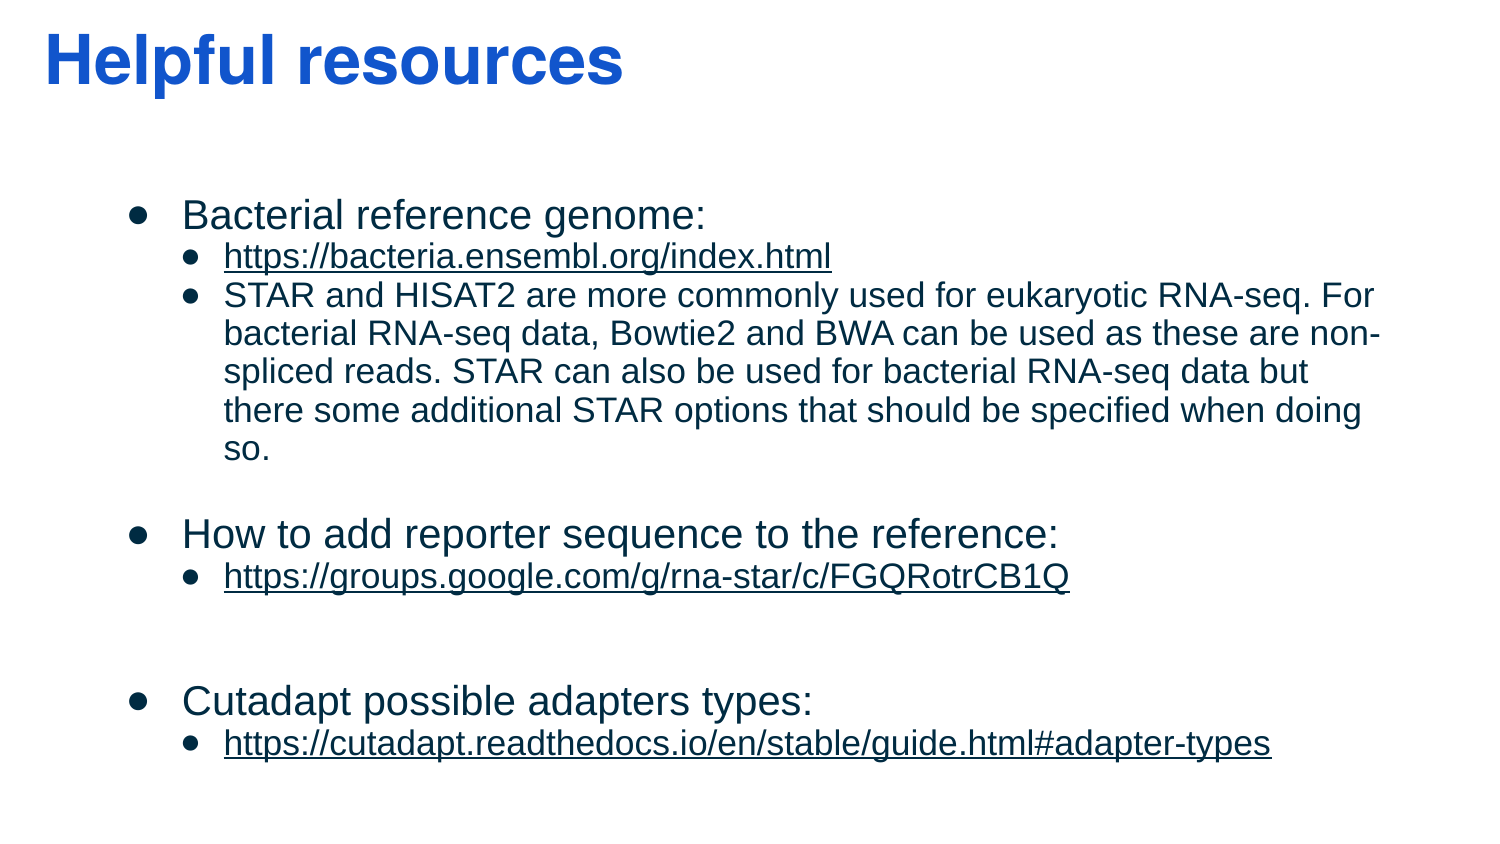

Helpful resources
Bacterial reference genome:
https://bacteria.ensembl.org/index.html
STAR and HISAT2 are more commonly used for eukaryotic RNA-seq. For bacterial RNA-seq data, Bowtie2 and BWA can be used as these are non-spliced reads. STAR can also be used for bacterial RNA-seq data but there some additional STAR options that should be specified when doing so.

How to add reporter sequence to the reference:
https://groups.google.com/g/rna-star/c/FGQRotrCB1Q

Cutadapt possible adapters types:
https://cutadapt.readthedocs.io/en/stable/guide.html#adapter-types